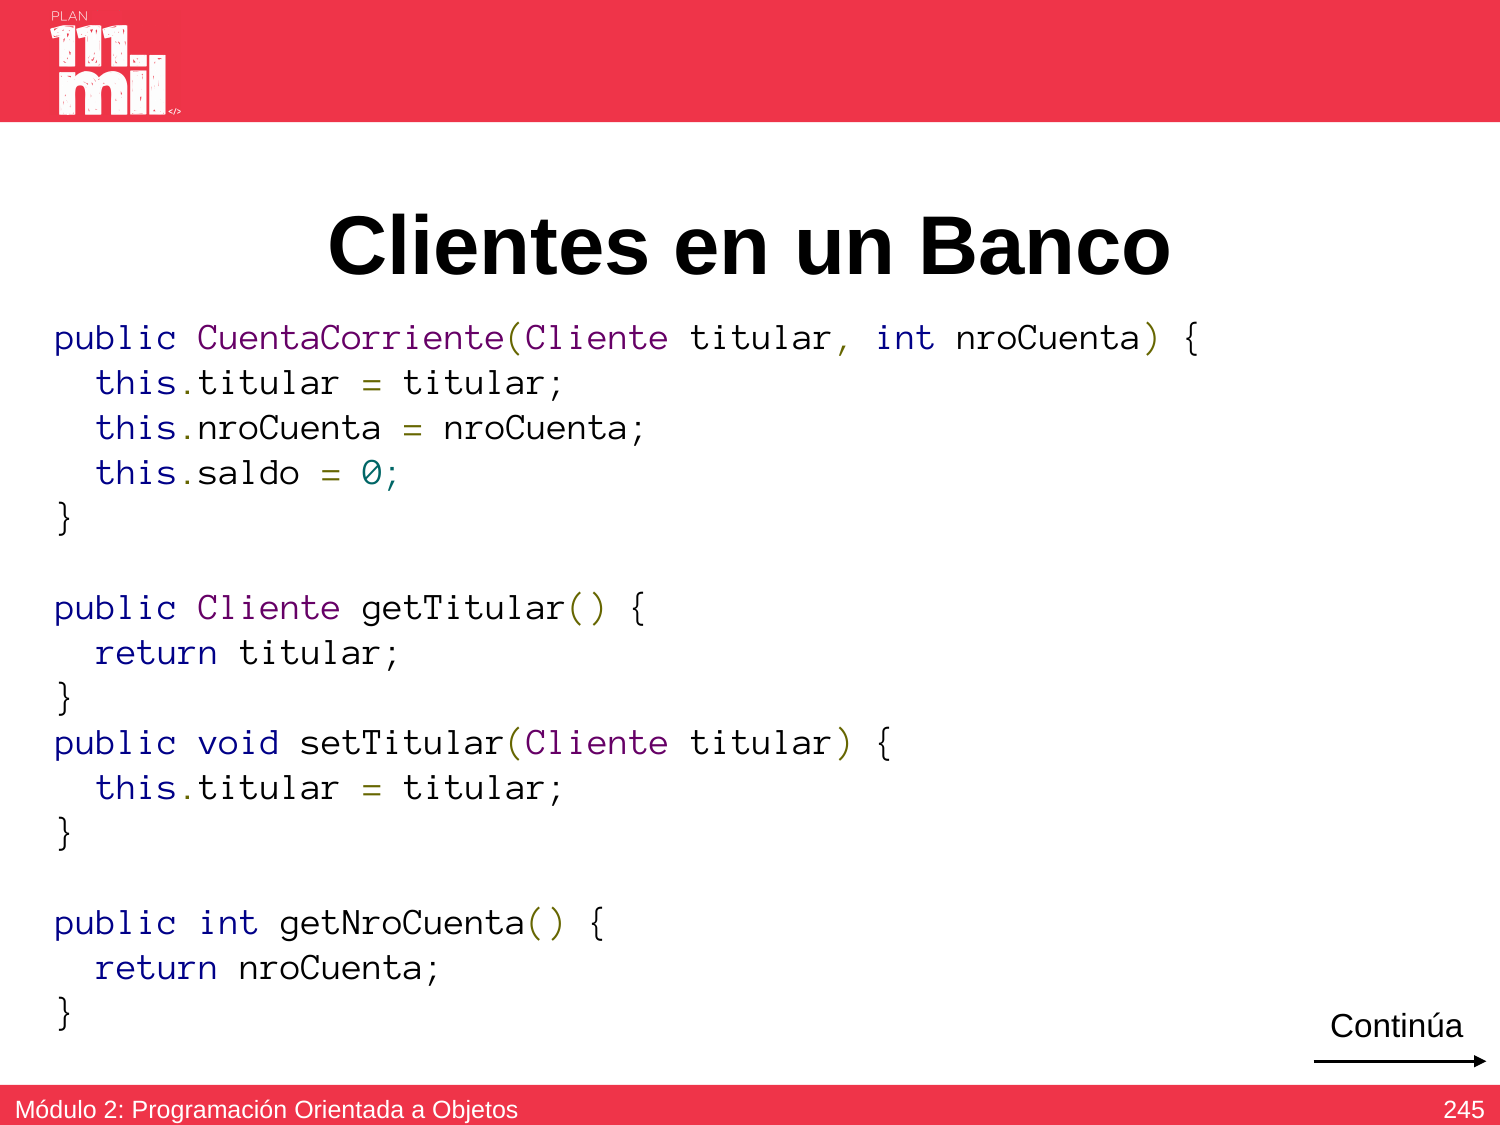

# Clientes en un Banco
  public CuentaCorriente(Cliente titular, int nroCuenta) {
    this.titular = titular;
    this.nroCuenta = nroCuenta;
    this.saldo = 0;
  }

  public Cliente getTitular() {
    return titular;
  }
  public void setTitular(Cliente titular) {
    this.titular = titular;
  }

  public int getNroCuenta() {
    return nroCuenta;
  }
Continúa
245
Módulo 2: Programación Orientada a Objetos